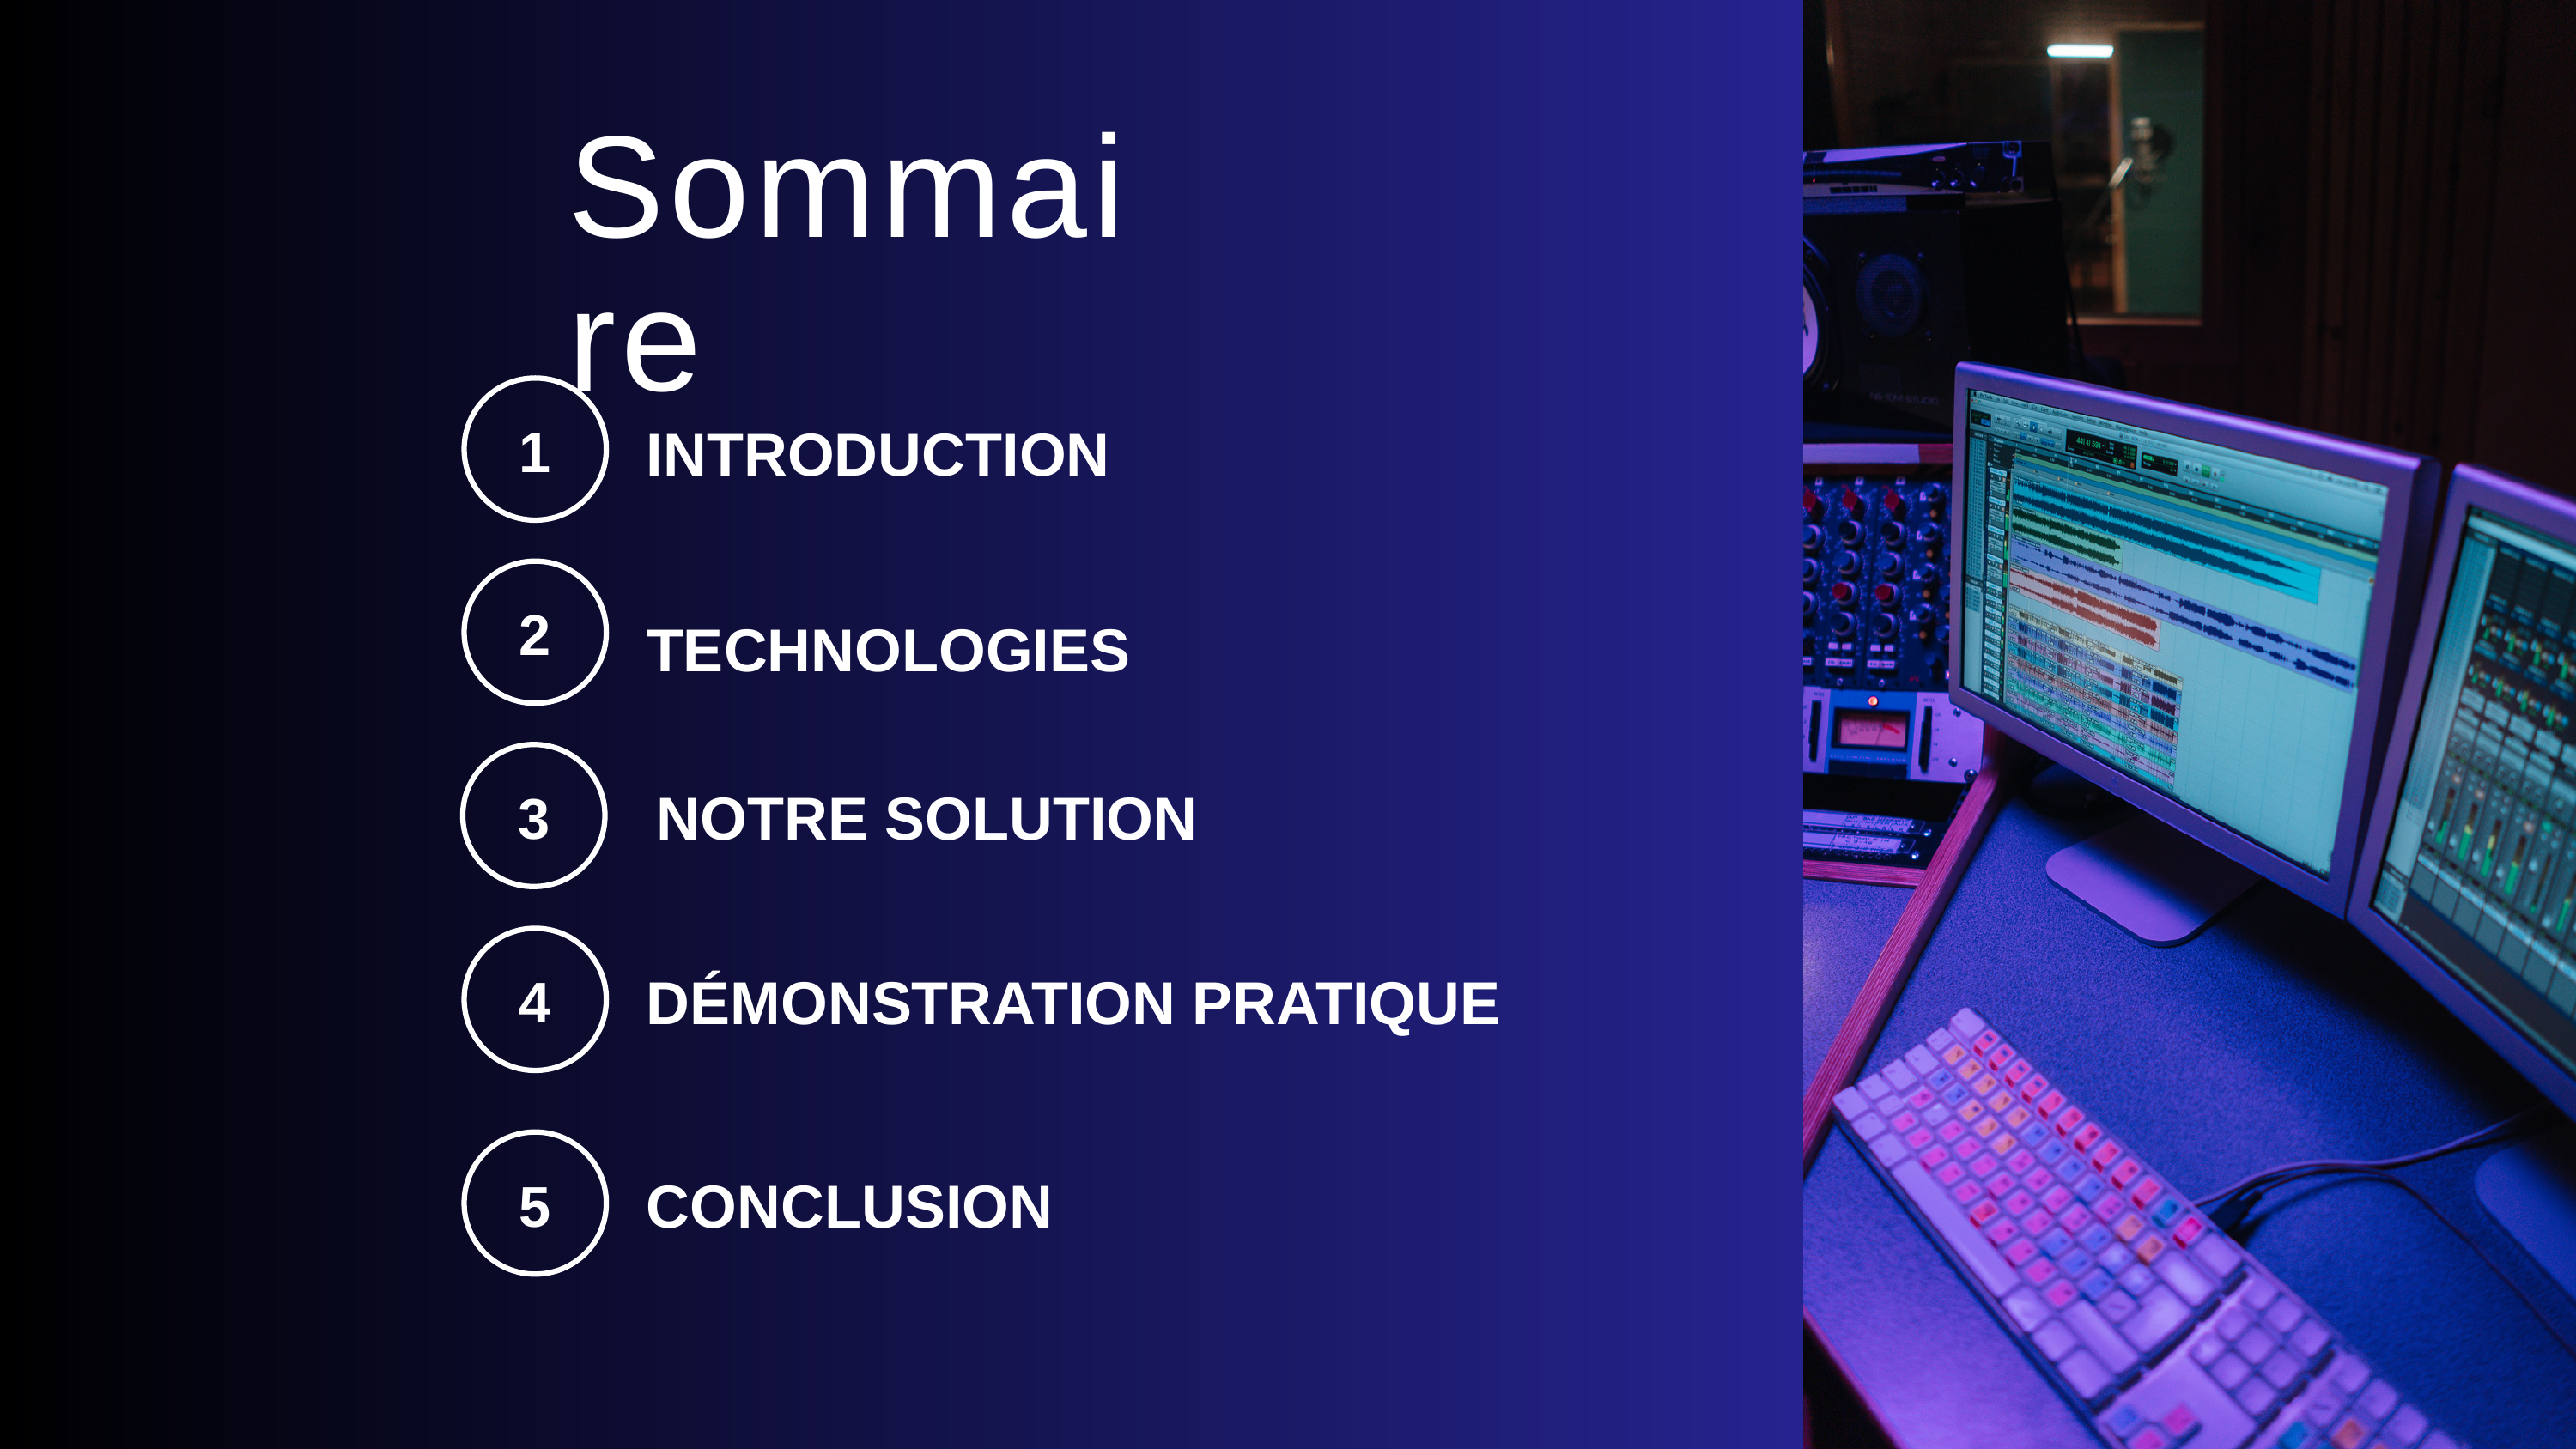

Sommaire

1
INTRODUCTION

2
TECHNOLOGIES

3
 NOTRE SOLUTION

4
DÉMONSTRATION PRATIQUE

5
CONCLUSION